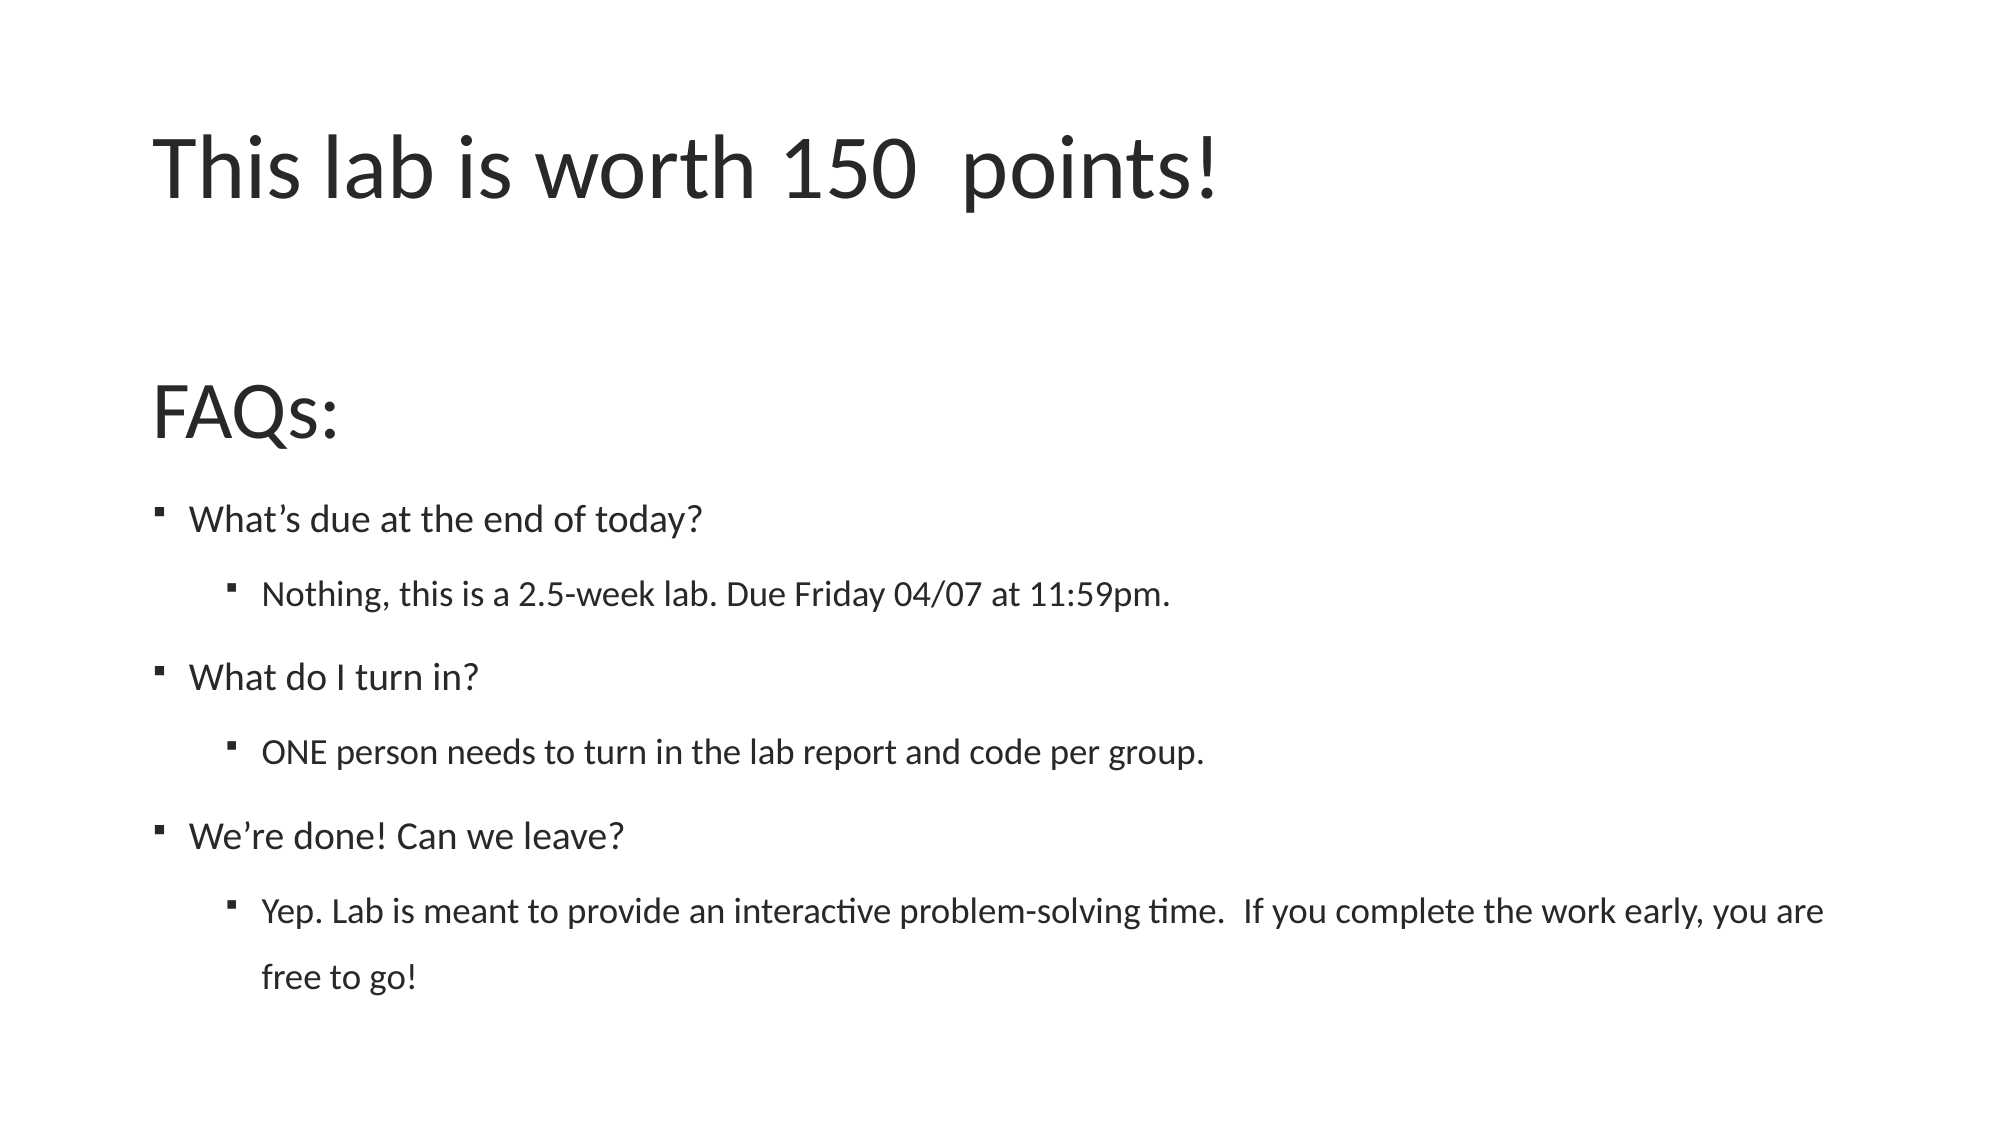

# This lab is worth 150  points!
FAQs:
What’s due at the end of today?
Nothing, this is a 2.5-week lab. Due Friday 04/07 at 11:59pm.
What do I turn in?
ONE person needs to turn in the lab report and code per group.
We’re done! Can we leave?
Yep. Lab is meant to provide an interactive problem-solving time.  If you complete the work early, you are free to go!